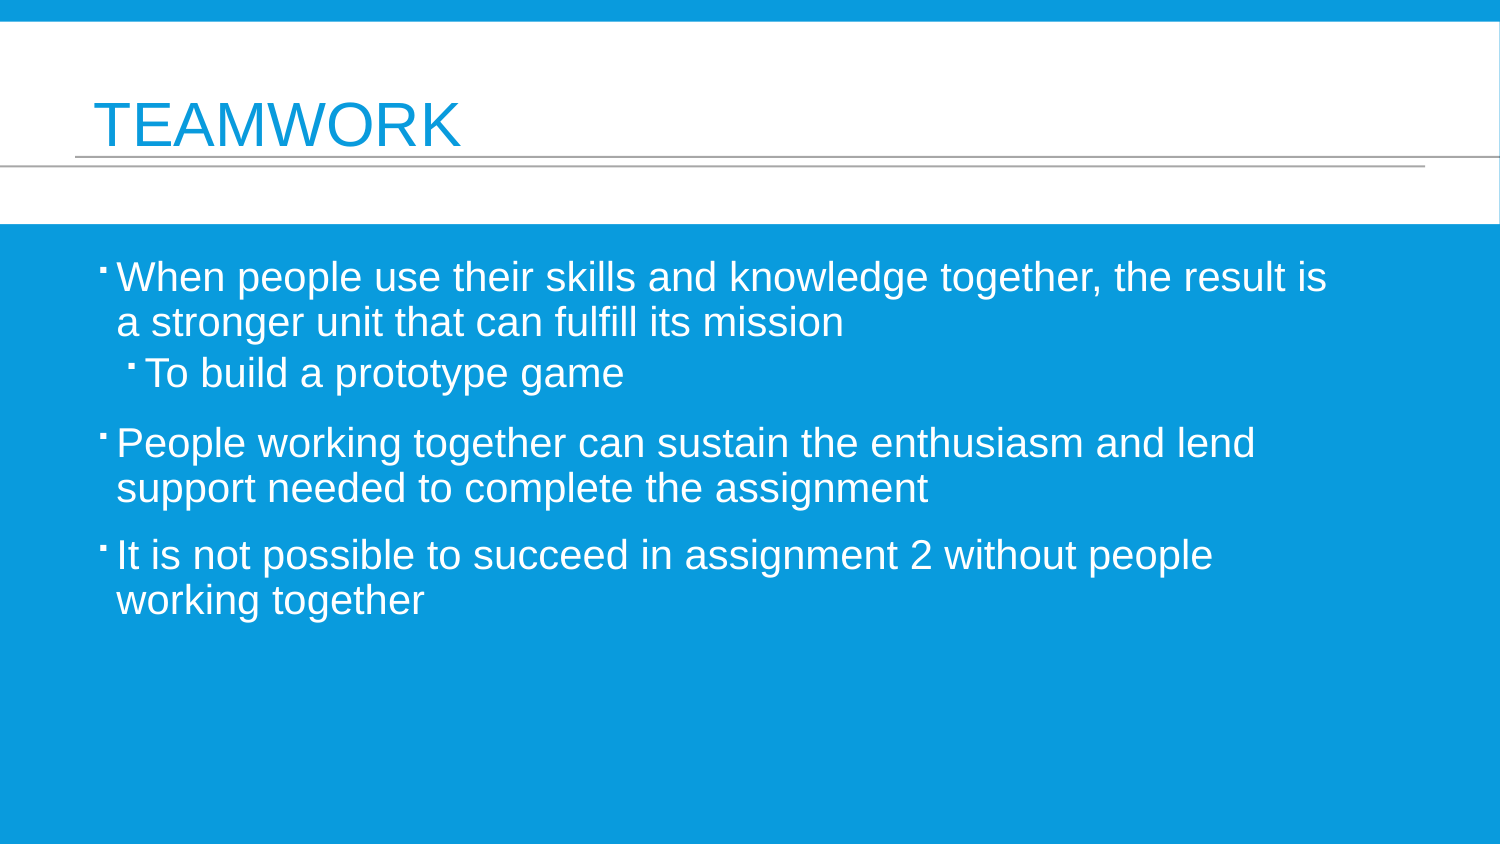

# Teamwork
When people use their skills and knowledge together, the result is a stronger unit that can fulfill its mission
To build a prototype game
People working together can sustain the enthusiasm and lend support needed to complete the assignment
It is not possible to succeed in assignment 2 without people working together